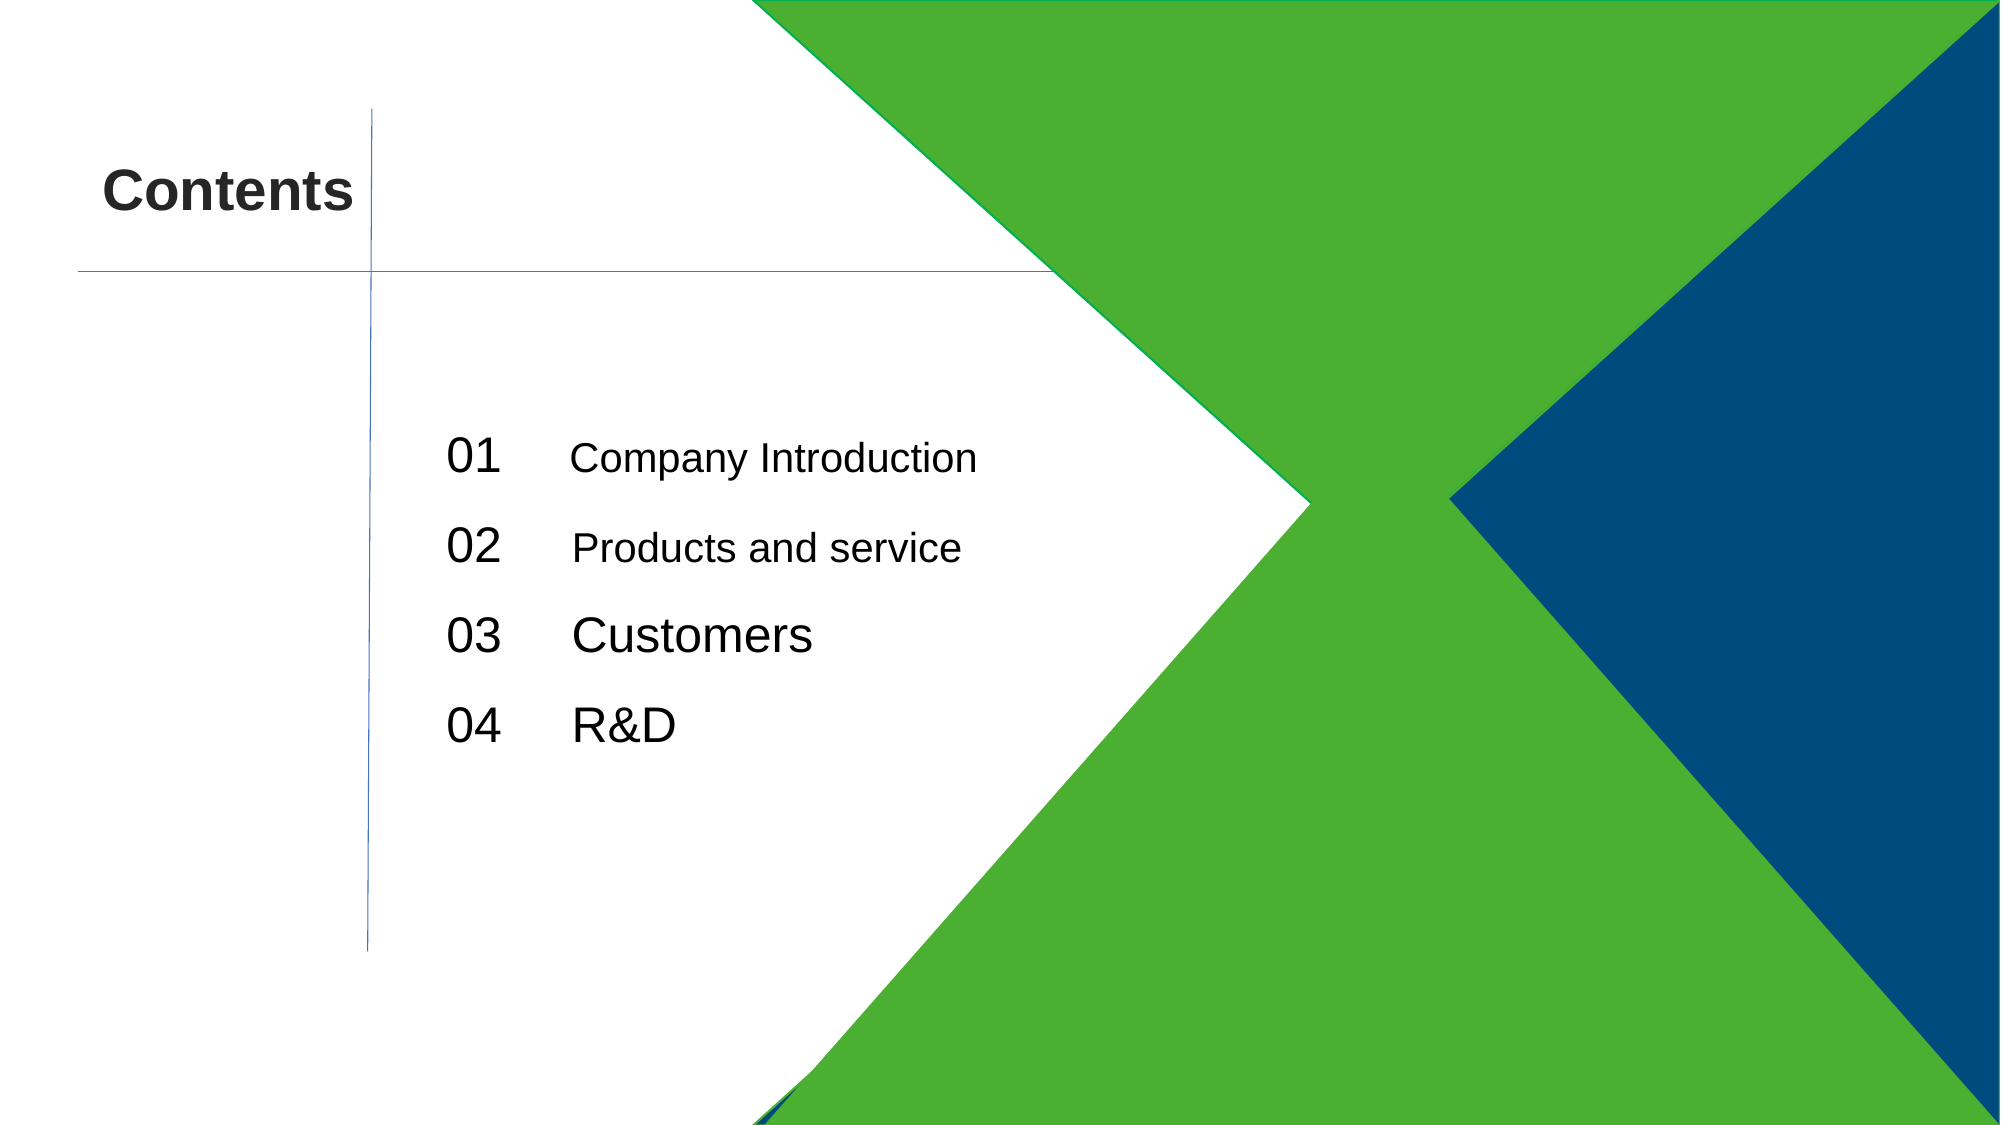

Contents
01     Company Introduction
02     Products and service
03     Customers
04     R&D